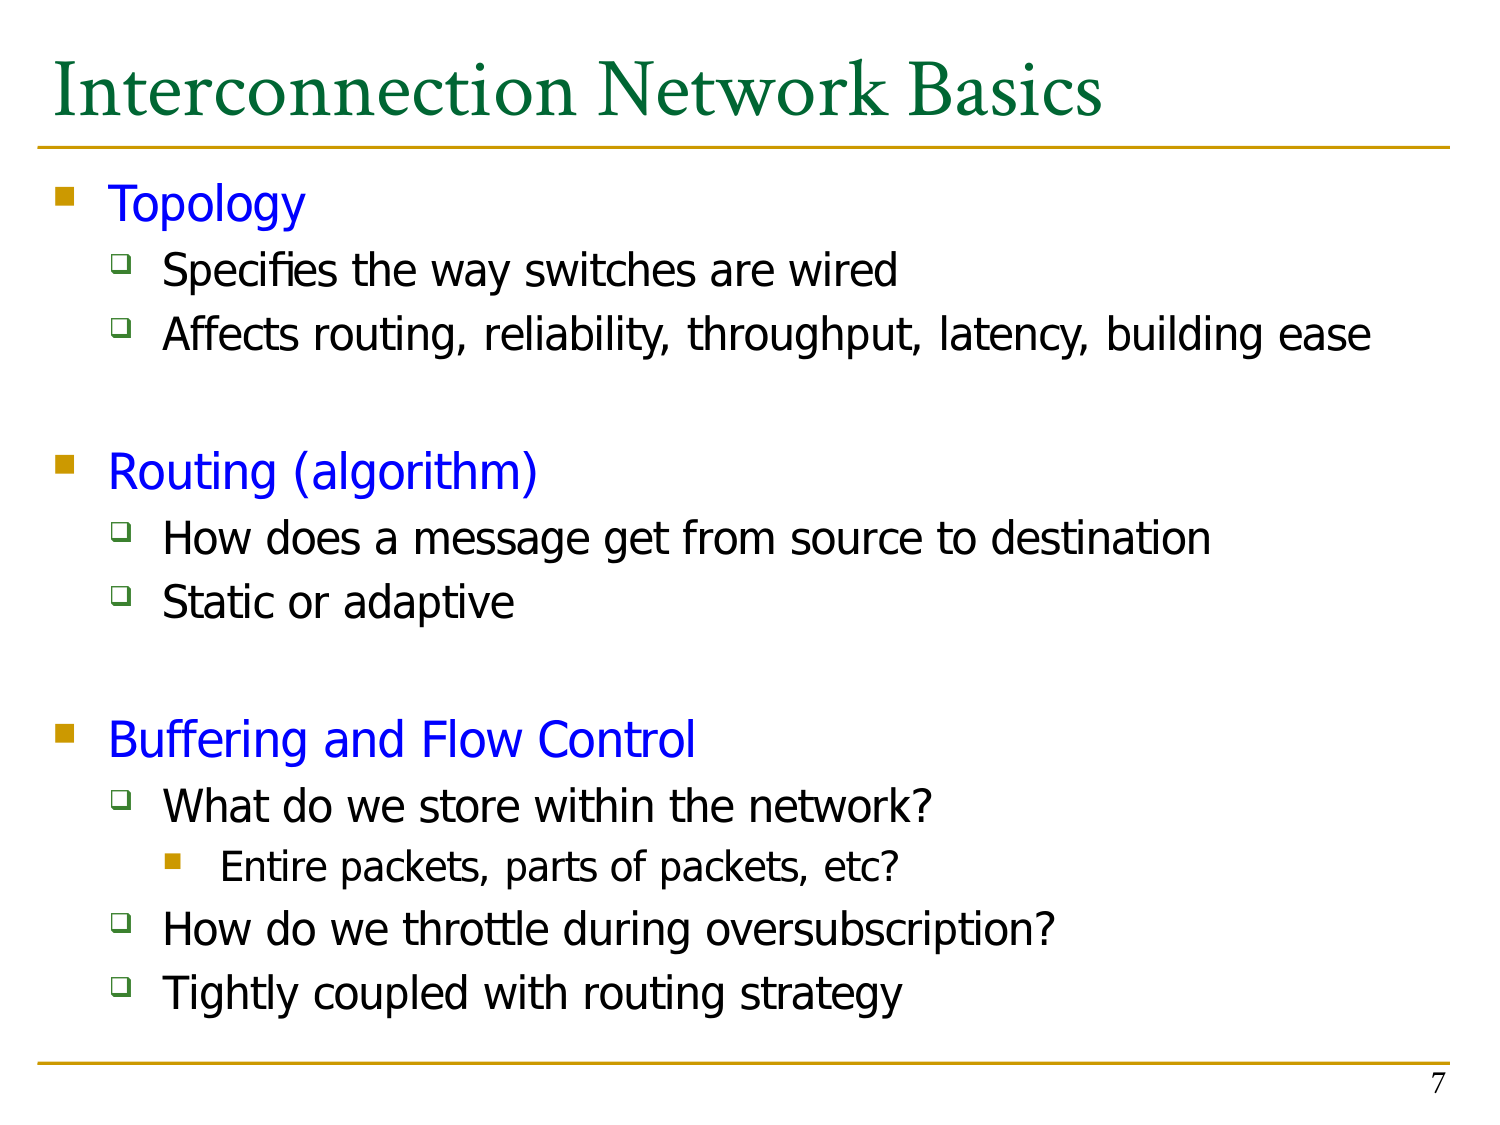

# Interconnection Network Basics
Topology
Specifies the way switches are wired
Affects routing, reliability, throughput, latency, building ease

Routing (algorithm)
How does a message get from source to destination
Static or adaptive

Buffering and Flow Control
What do we store within the network?
Entire packets, parts of packets, etc?
How do we throttle during oversubscription?
Tightly coupled with routing strategy

7